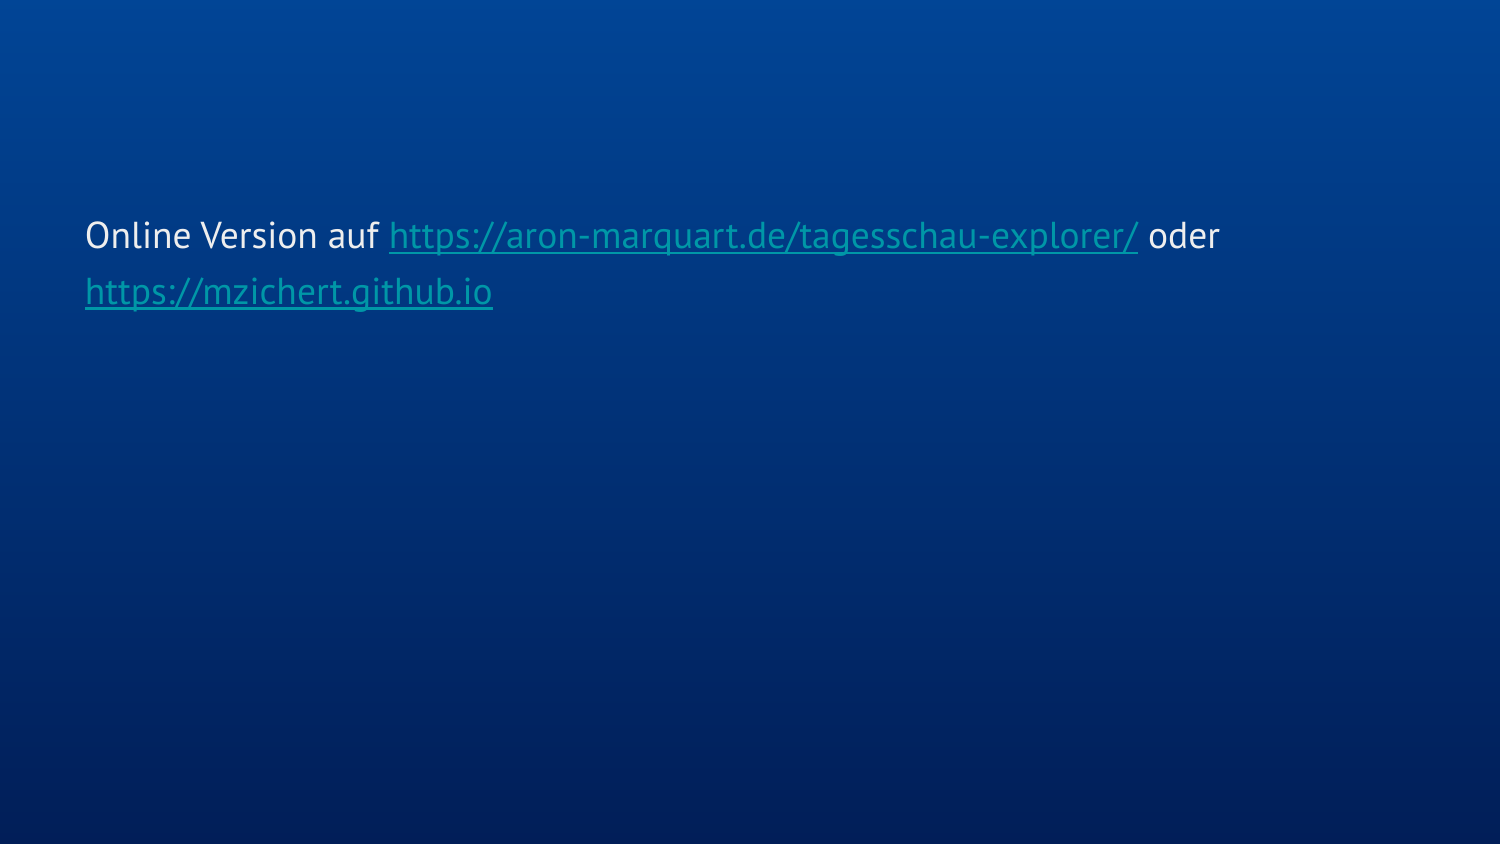

#
Online Version auf https://aron-marquart.de/tagesschau-explorer/ oder https://mzichert.github.io